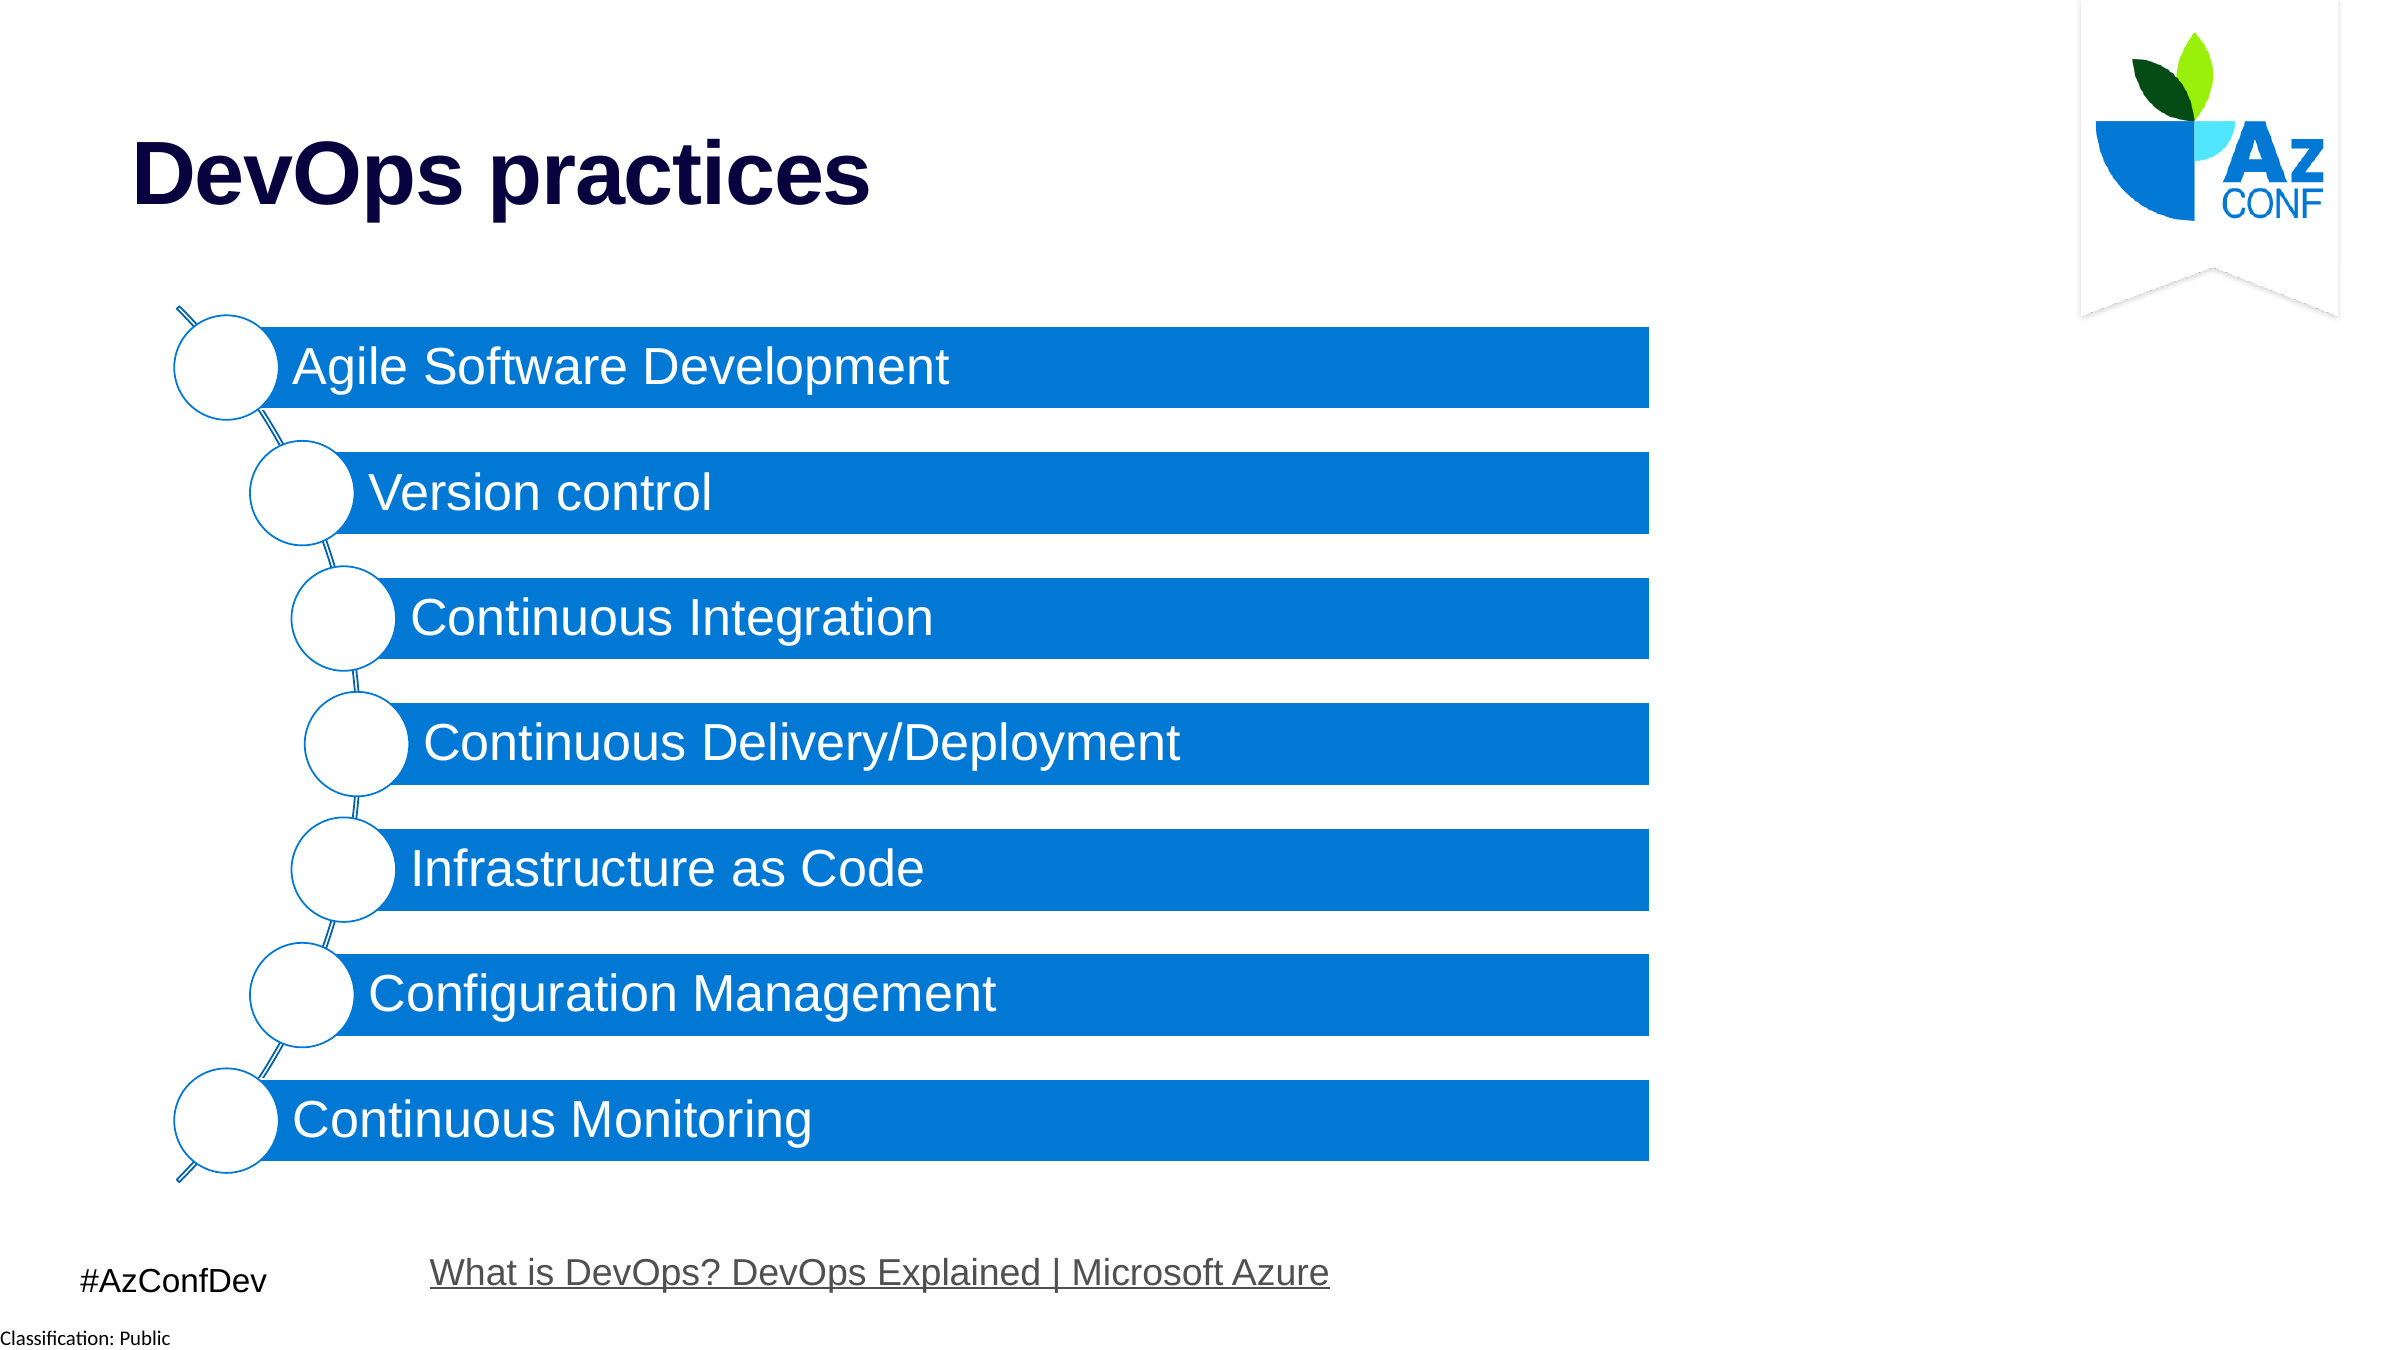

# DevOps practices
Agile Software Development
Version control
Continuous Integration
Continuous Delivery/Deployment
Infrastructure as Code
Configuration Management
Continuous Monitoring
What is DevOps? DevOps Explained | Microsoft Azure